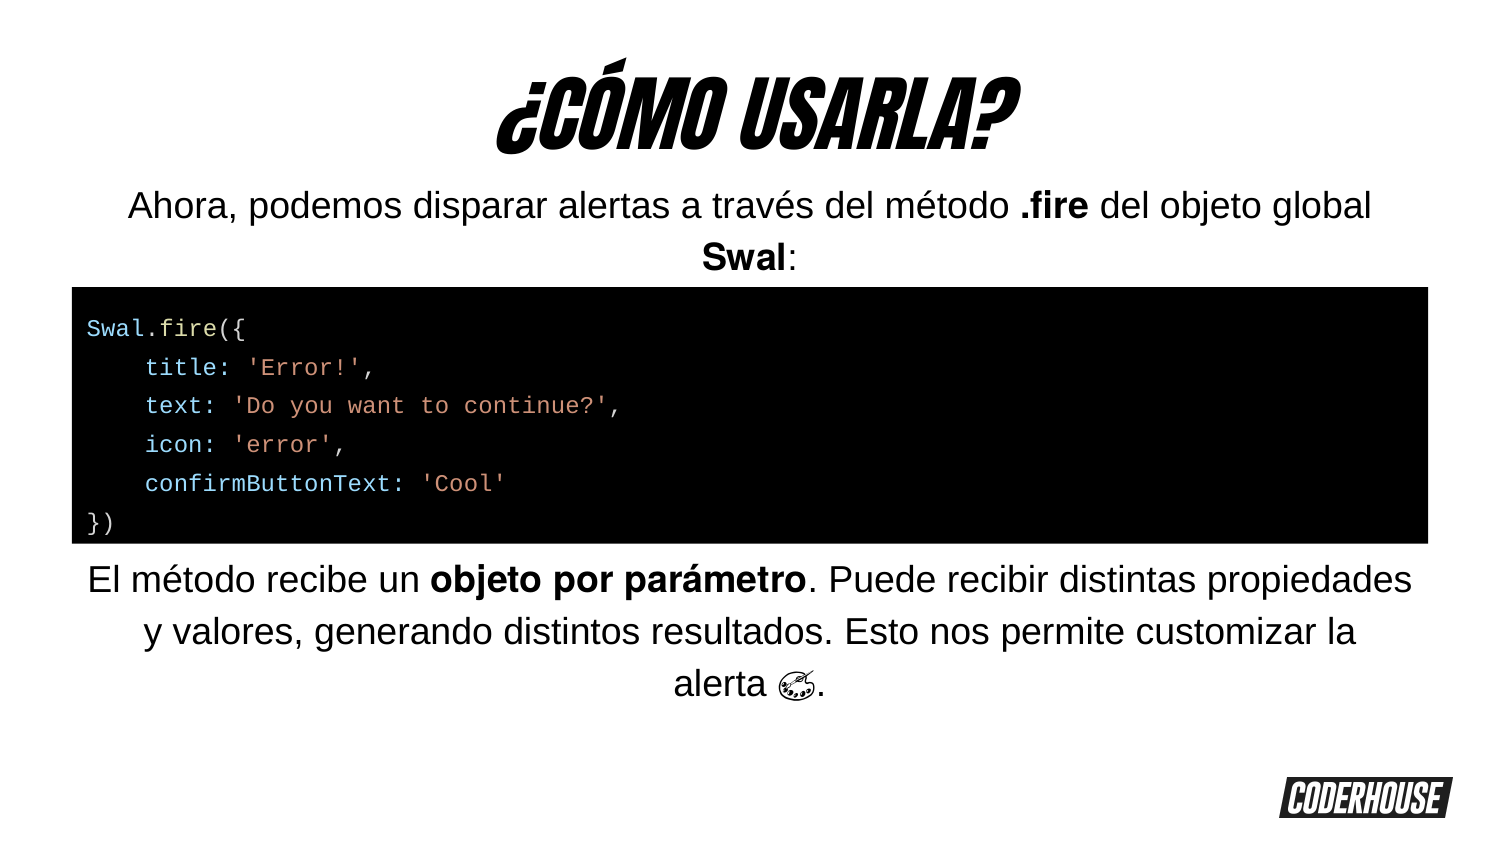

¿CÓMO USARLA?
Ahora, podemos disparar alertas a través del método .fire del objeto global Swal:

Swal.fire({
    title: 'Error!',
    text: 'Do you want to continue?',
    icon: 'error',
    confirmButtonText: 'Cool'
})
El método recibe un objeto por parámetro. Puede recibir distintas propiedades y valores, generando distintos resultados. Esto nos permite customizar la alerta 🎨.